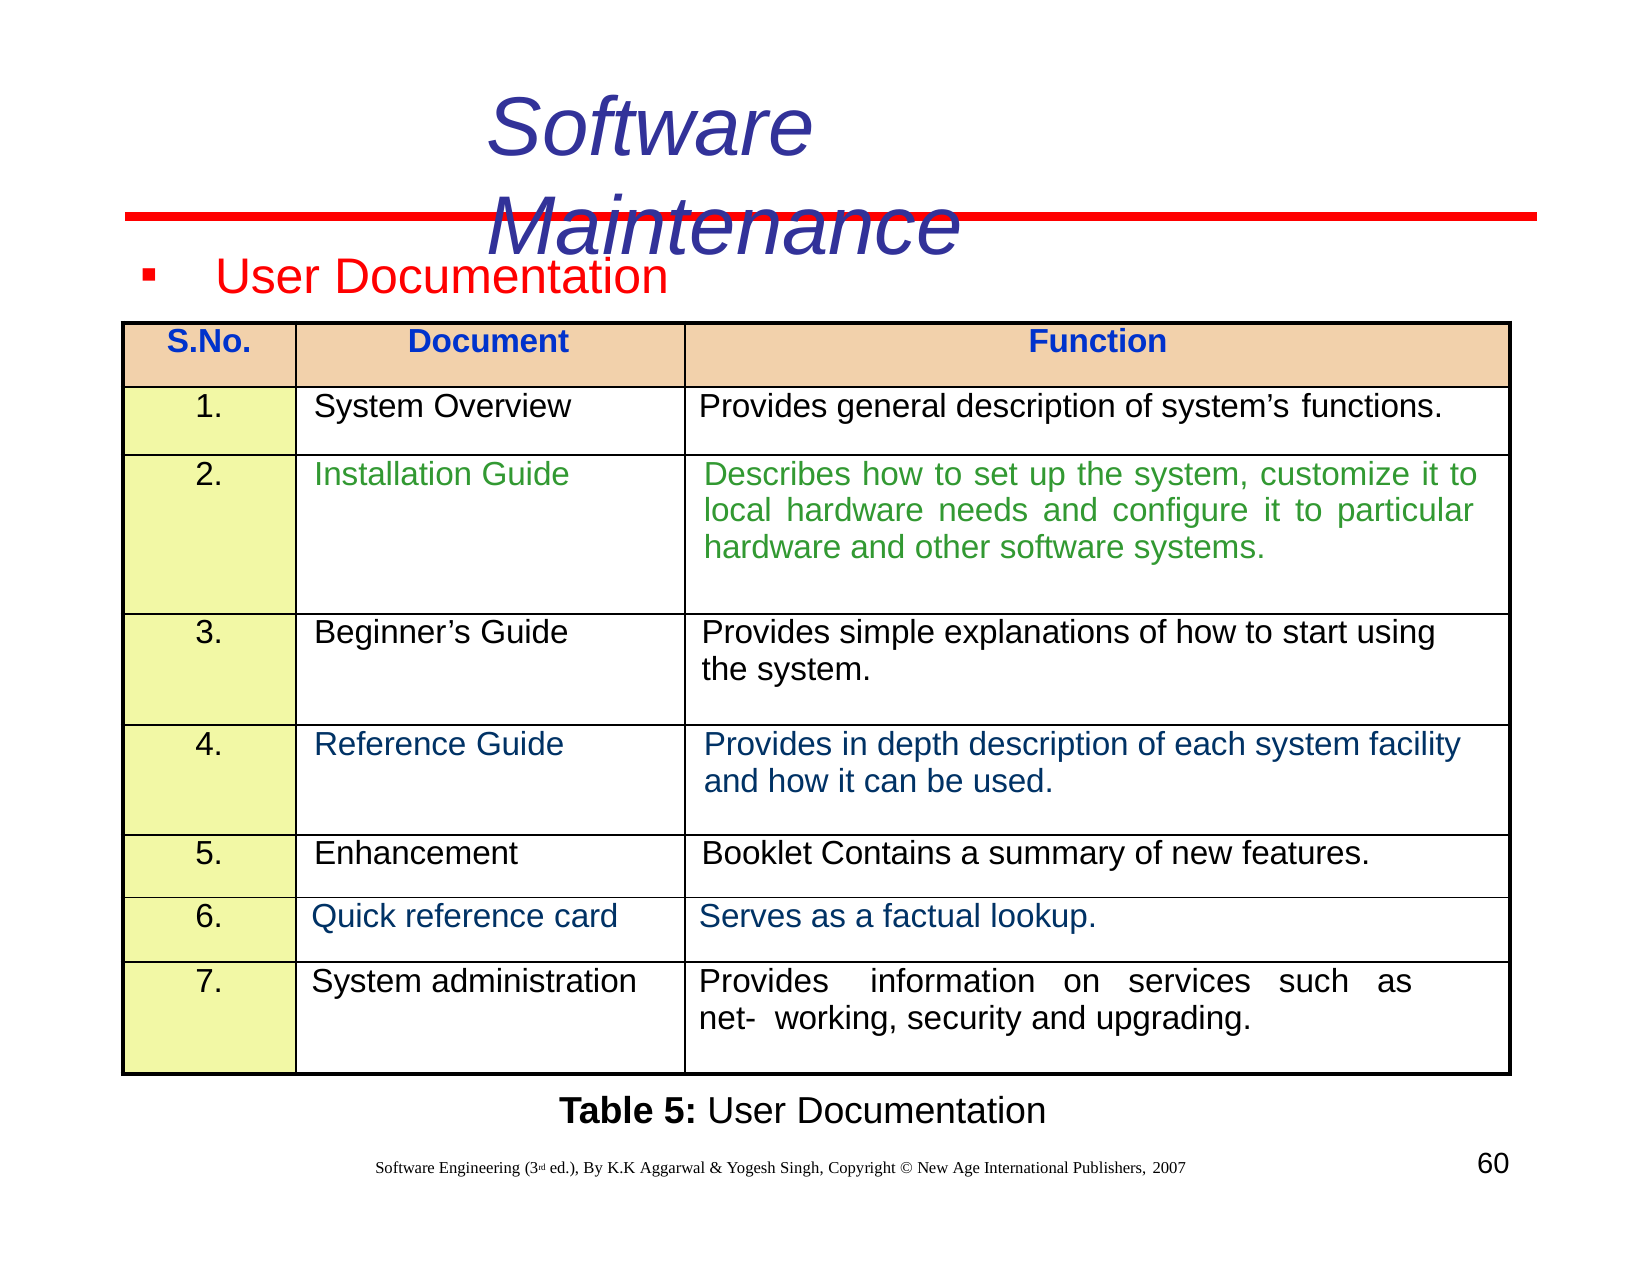

# Software Maintenance

User Documentation
| S.No. | Document | Function |
| --- | --- | --- |
| 1. | System Overview | Provides general description of system’s functions. |
| 2. | Installation Guide | Describes how to set up the system, customize it to local hardware needs and configure it to particular hardware and other software systems. |
| 3. | Beginner’s Guide | Provides simple explanations of how to start using the system. |
| 4. | Reference Guide | Provides in depth description of each system facility and how it can be used. |
| 5. | Enhancement | Booklet Contains a summary of new features. |
| 6. | Quick reference card | Serves as a factual lookup. |
| 7. | System administration | Provides information on services such as net- working, security and upgrading. |
Table 5: User Documentation
60
Software Engineering (3rd  ed.), By K.K Aggarwal & Yogesh Singh, Copyright © New Age International Publishers, 2007